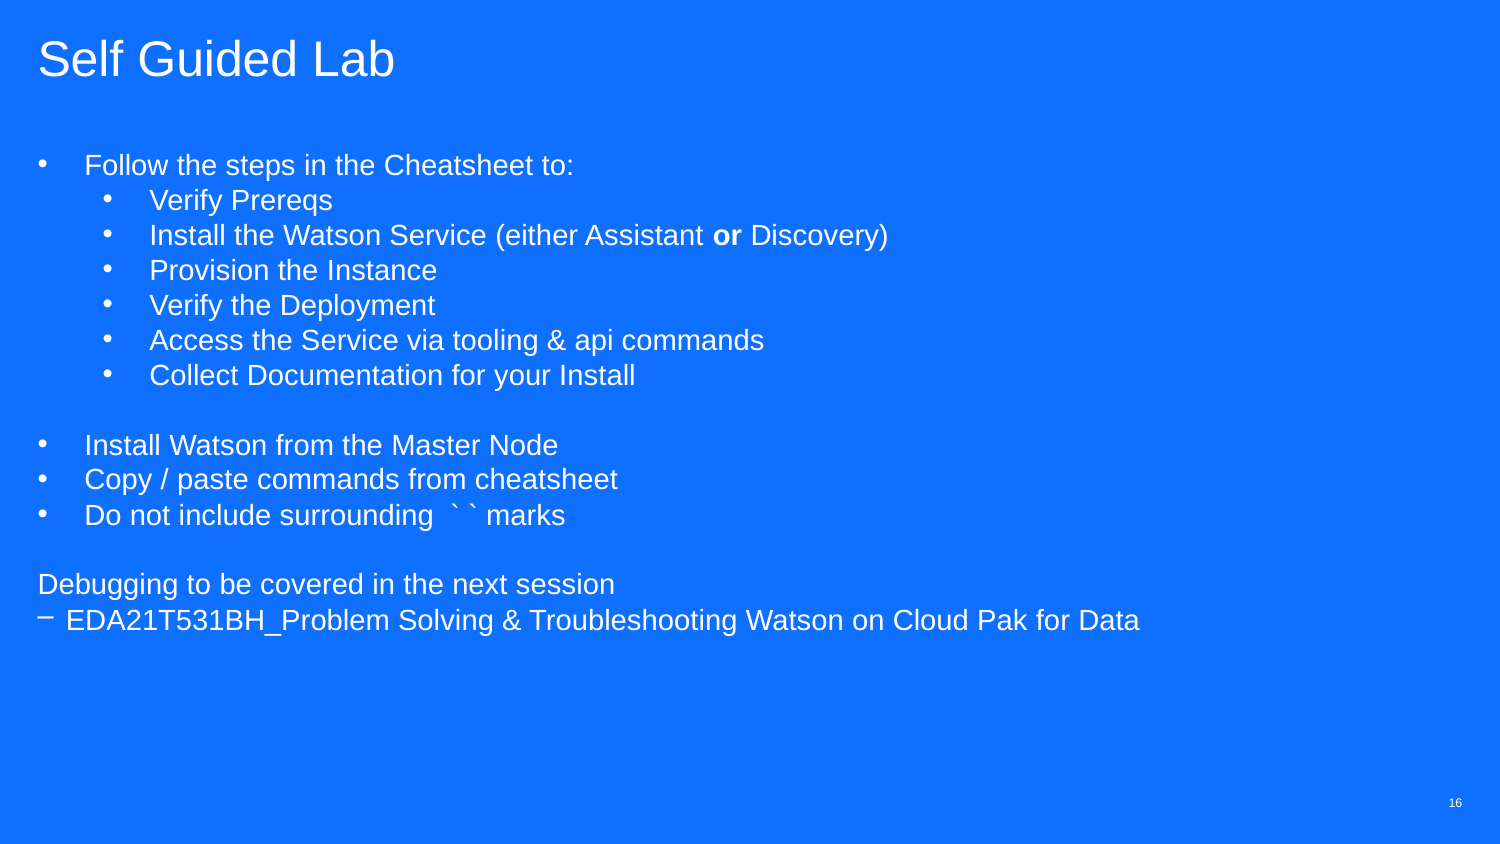

# Self Guided Lab
Follow the steps in the Cheatsheet to:
Verify Prereqs
Install the Watson Service (either Assistant or Discovery)
Provision the Instance
Verify the Deployment
Access the Service via tooling & api commands
Collect Documentation for your Install

Install Watson from the Master Node
Copy / paste commands from cheatsheet
Do not include surrounding  ` ` marks

Debugging to be covered in the next session
EDA21T531BH_Problem Solving & Troubleshooting Watson on Cloud Pak for Data

16